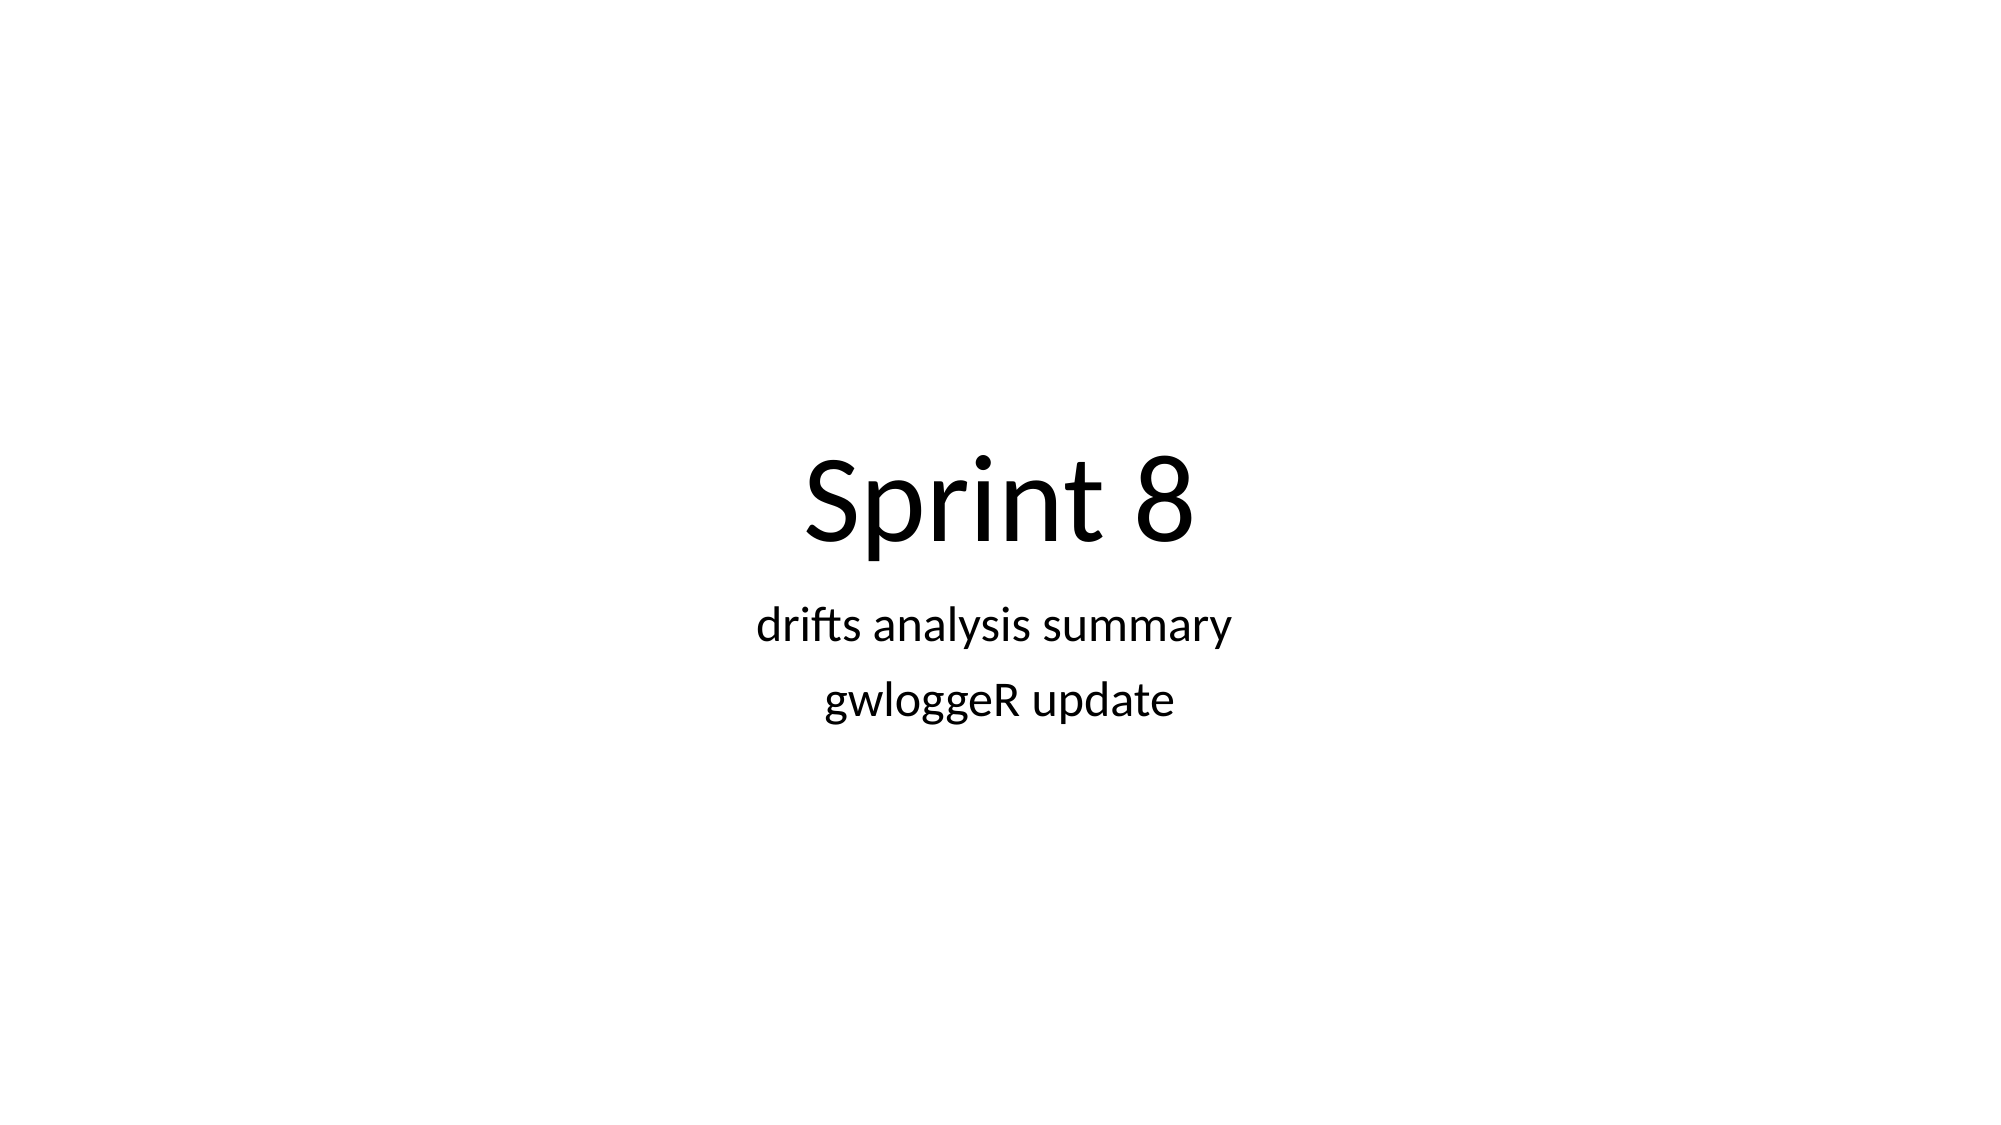

# Sprint 8
drifts analysis summary
gwloggeR update